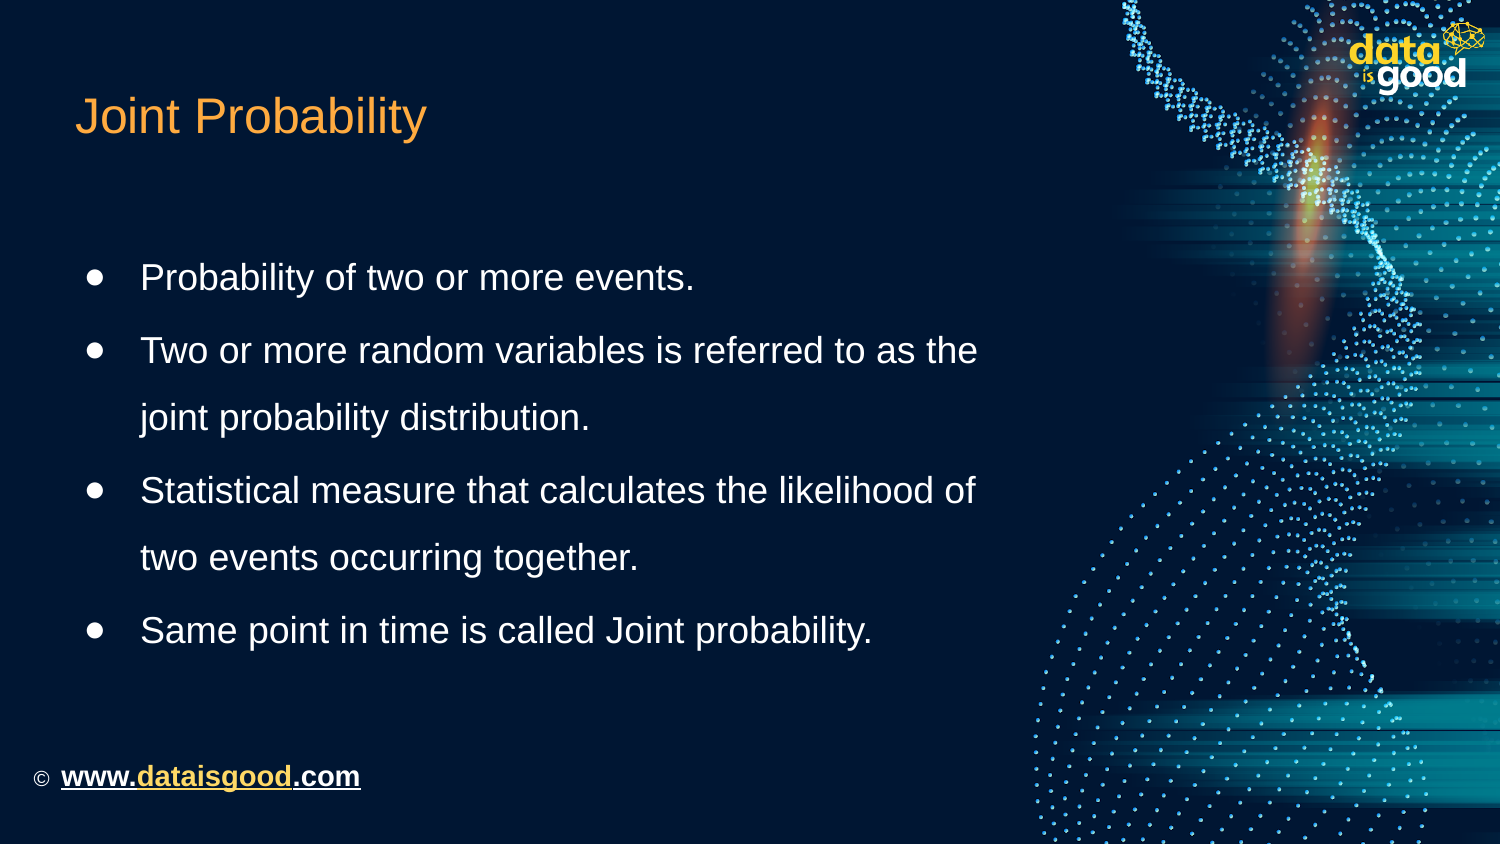

# Joint Probability
Probability of two or more events.
Two or more random variables is referred to as the joint probability distribution.
Statistical measure that calculates the likelihood of two events occurring together.
Same point in time is called Joint probability.